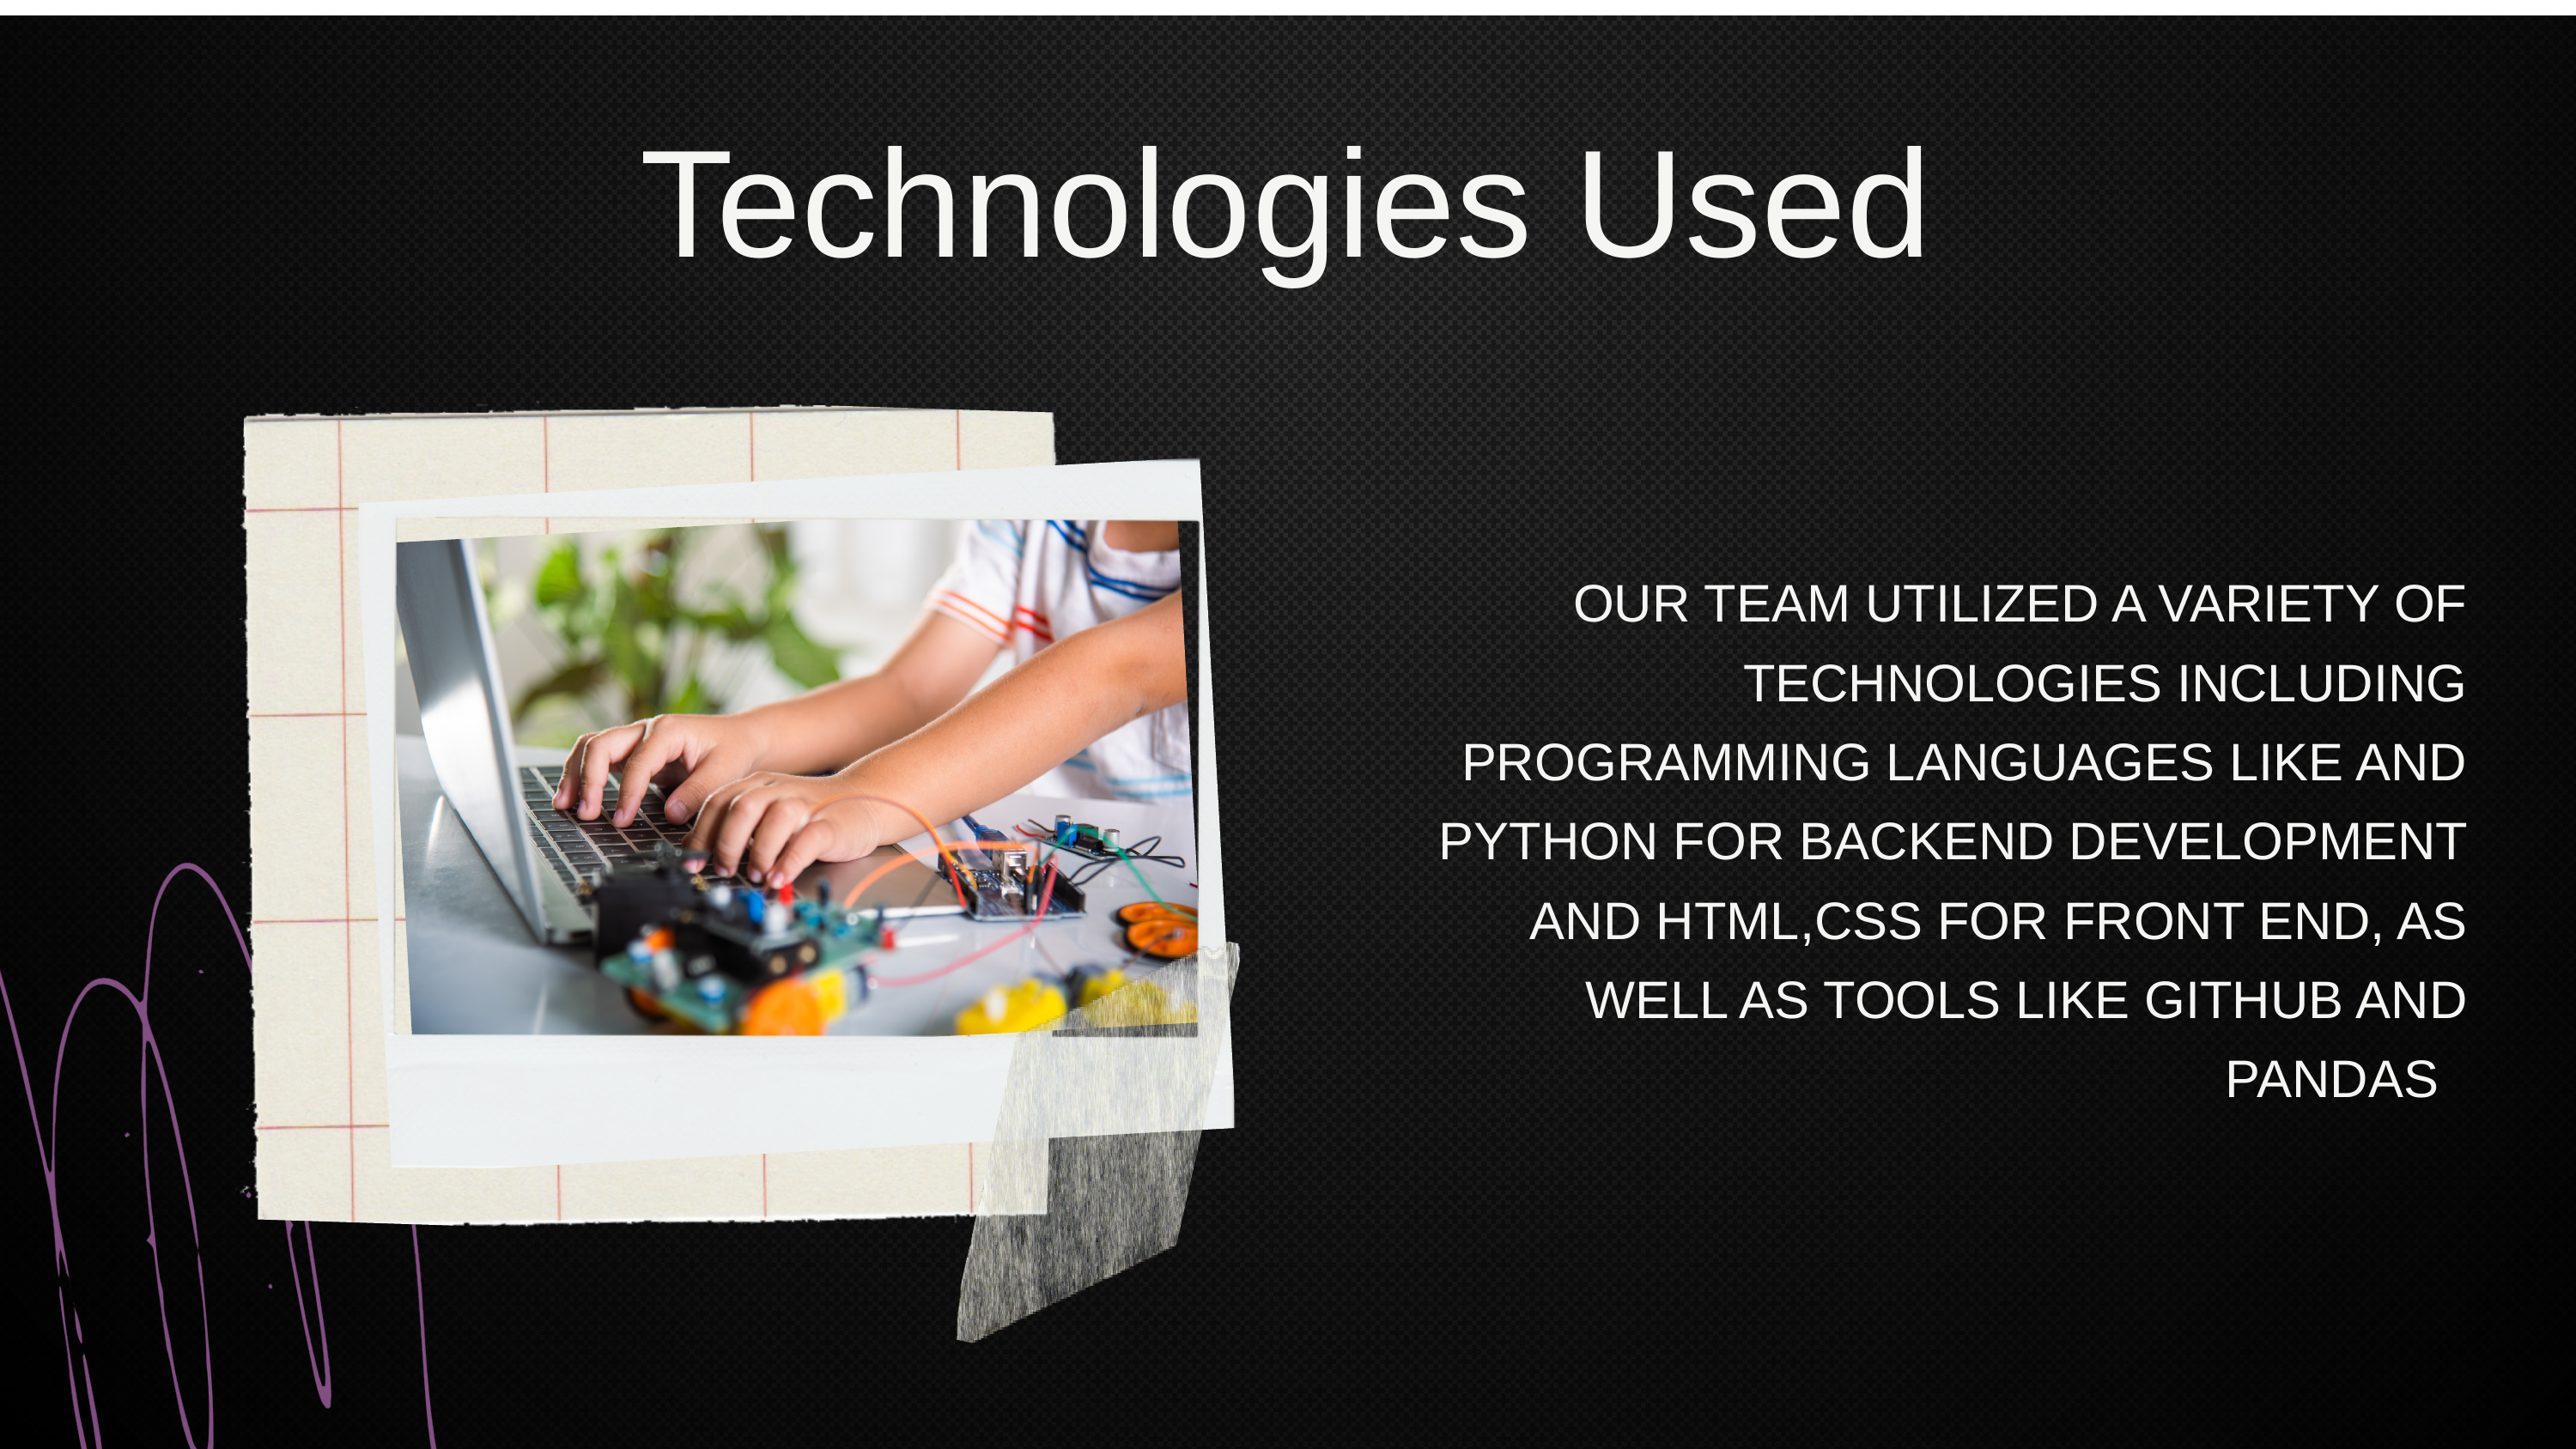

Technologies Used

OUR TEAM UTILIZED A VARIETY OF TECHNOLOGIES INCLUDING PROGRAMMING LANGUAGES LIKE AND PYTHON FOR BACKEND DEVELOPMENT AND HTML,CSS FOR FRONT END, AS WELL AS TOOLS LIKE GITHUB AND PANDAS